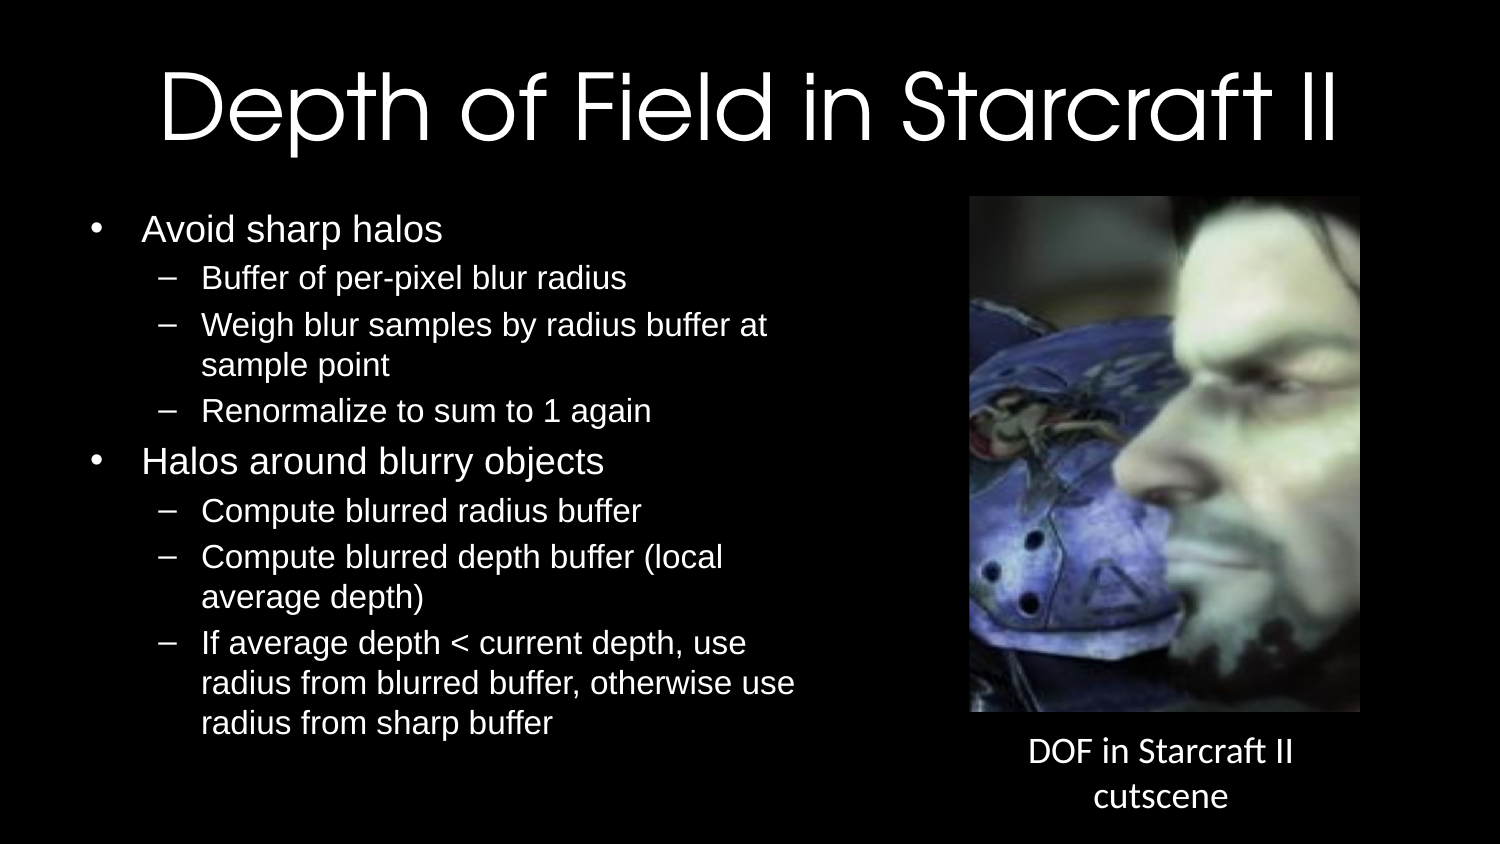

# Depth of Field in Starcraft II
Avoid sharp halos
Buffer of per-pixel blur radius
Weigh blur samples by radius buffer at sample point
Renormalize to sum to 1 again
Halos around blurry objects
Compute blurred radius buffer
Compute blurred depth buffer (local average depth)
If average depth < current depth, use radius from blurred buffer, otherwise use radius from sharp buffer

DOF in Starcraft II cutscene